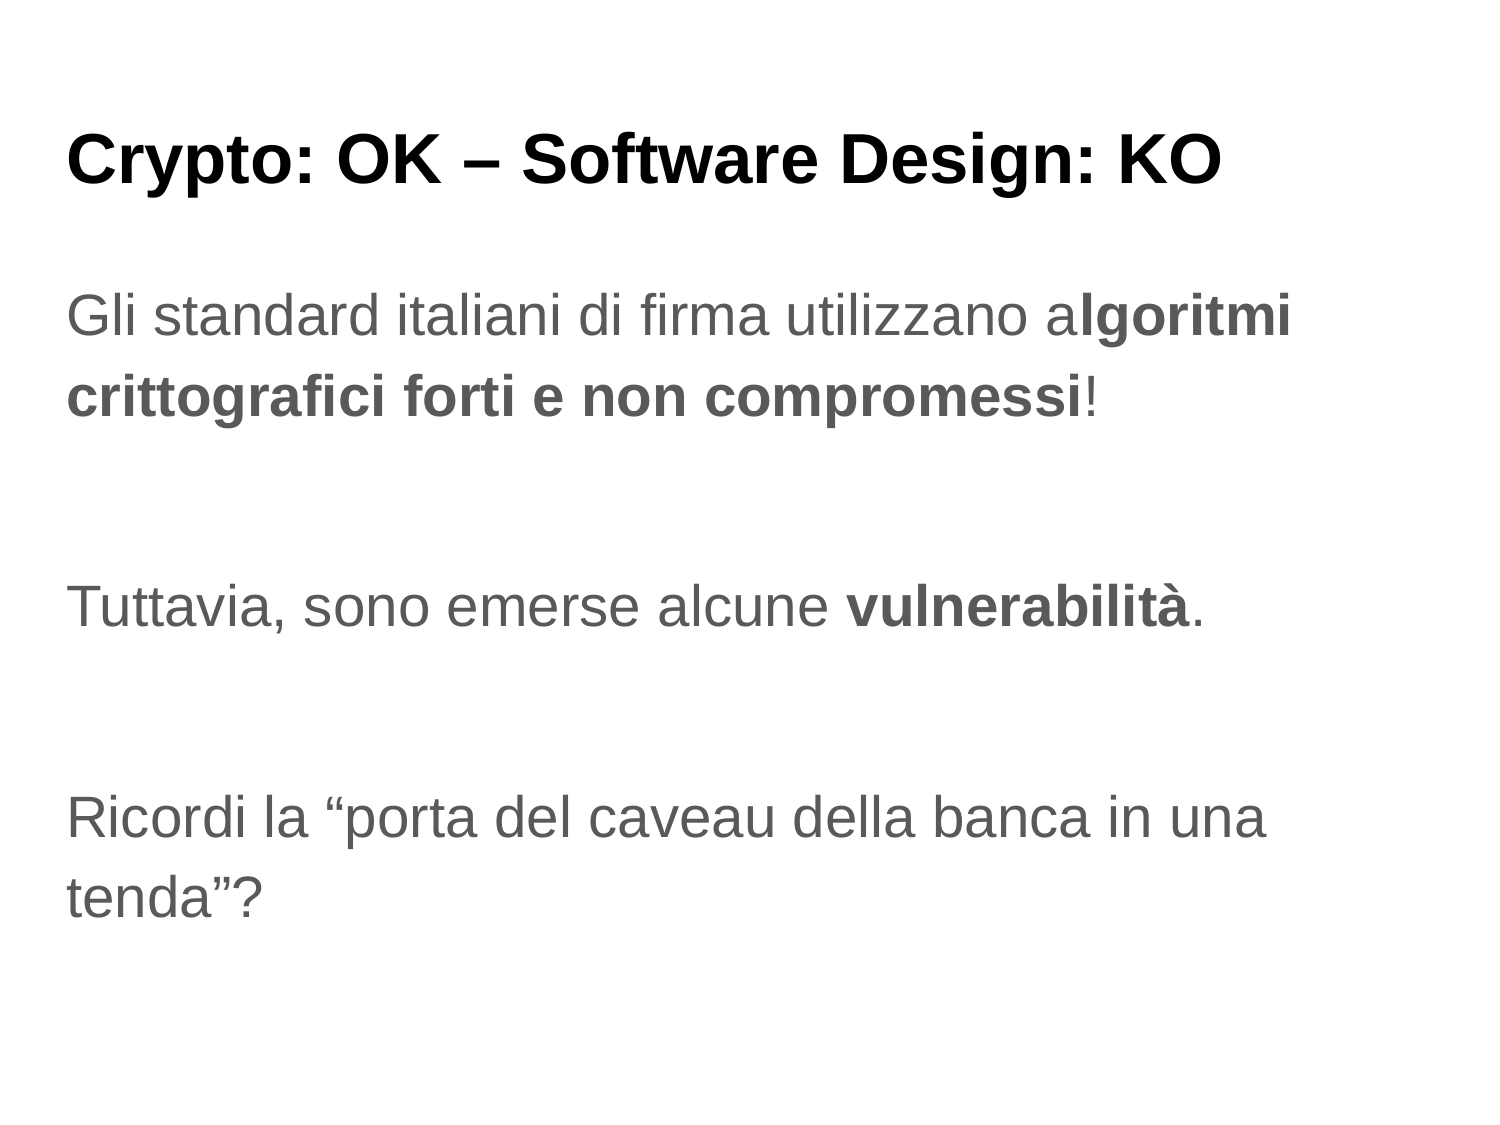

# Crypto: OK – Software Design: KO
Gli standard italiani di firma utilizzano algoritmi crittografici forti e non compromessi!

Tuttavia, sono emerse alcune vulnerabilità.

Ricordi la “porta del caveau della banca in una tenda”?